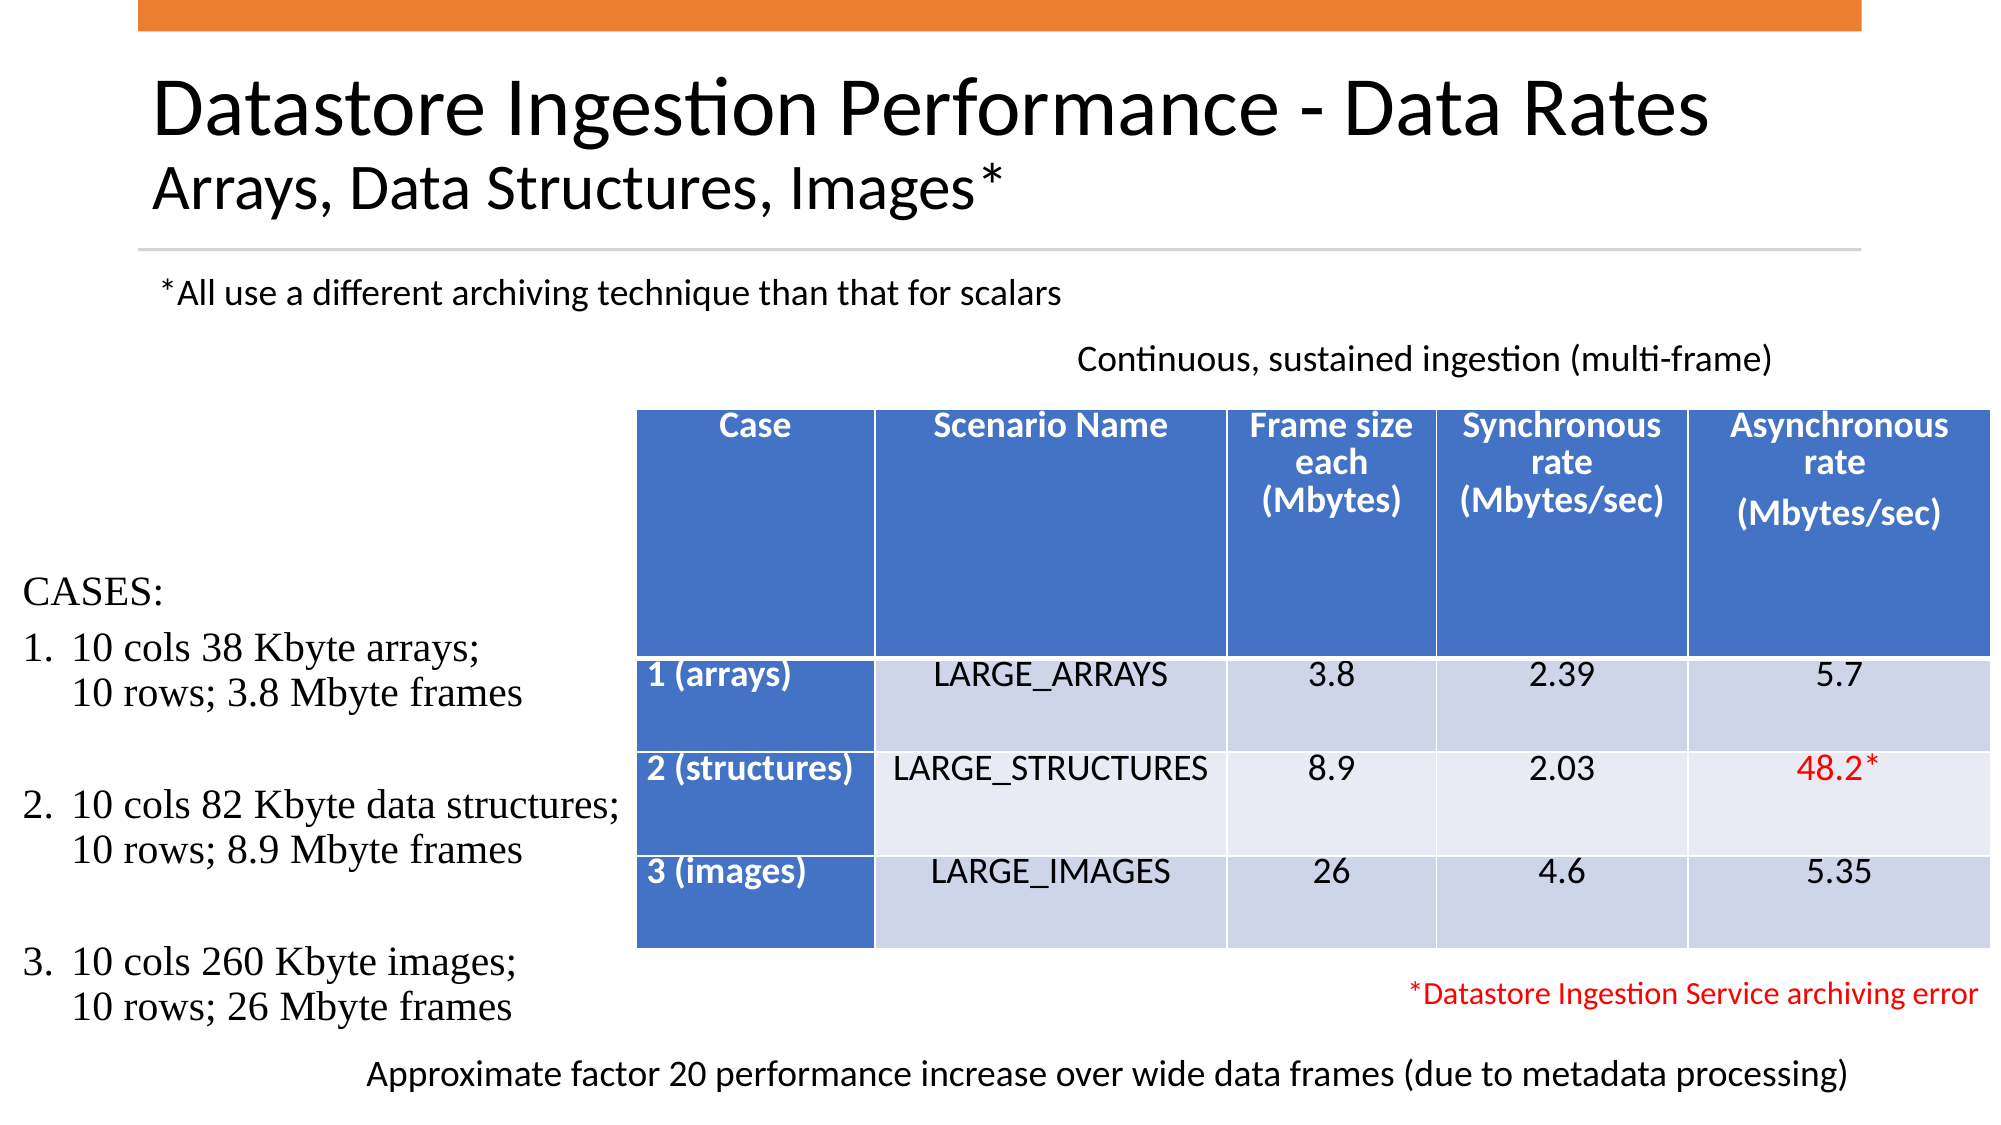

# Datastore Ingestion Performance - Data Rates Arrays, Data Structures, Images*

*All use a different archiving technique than that for scalars
Continuous, sustained ingestion (multi-frame)
| Case | Scenario Name | Frame size each (Mbytes) | Synchronous rate (Mbytes/sec) | Asynchronous rate (Mbytes/sec) |
| --- | --- | --- | --- | --- |
| 1 (arrays) | LARGE\_ARRAYS | 3.8 | 2.39 | 5.7 |
| 2 (structures) | LARGE\_STRUCTURES | 8.9 | 2.03 | 48.2\* |
| 3 (images) | LARGE\_IMAGES | 26 | 4.6 | 5.35 |
CASES:
10 cols 38 Kbyte arrays;
10 rows; 3.8 Mbyte frames

10 cols 82 Kbyte data structures;
10 rows; 8.9 Mbyte frames

10 cols 260 Kbyte images;
10 rows; 26 Mbyte frames

*Datastore Ingestion Service archiving error
Approximate factor 20 performance increase over wide data frames (due to metadata processing)
51